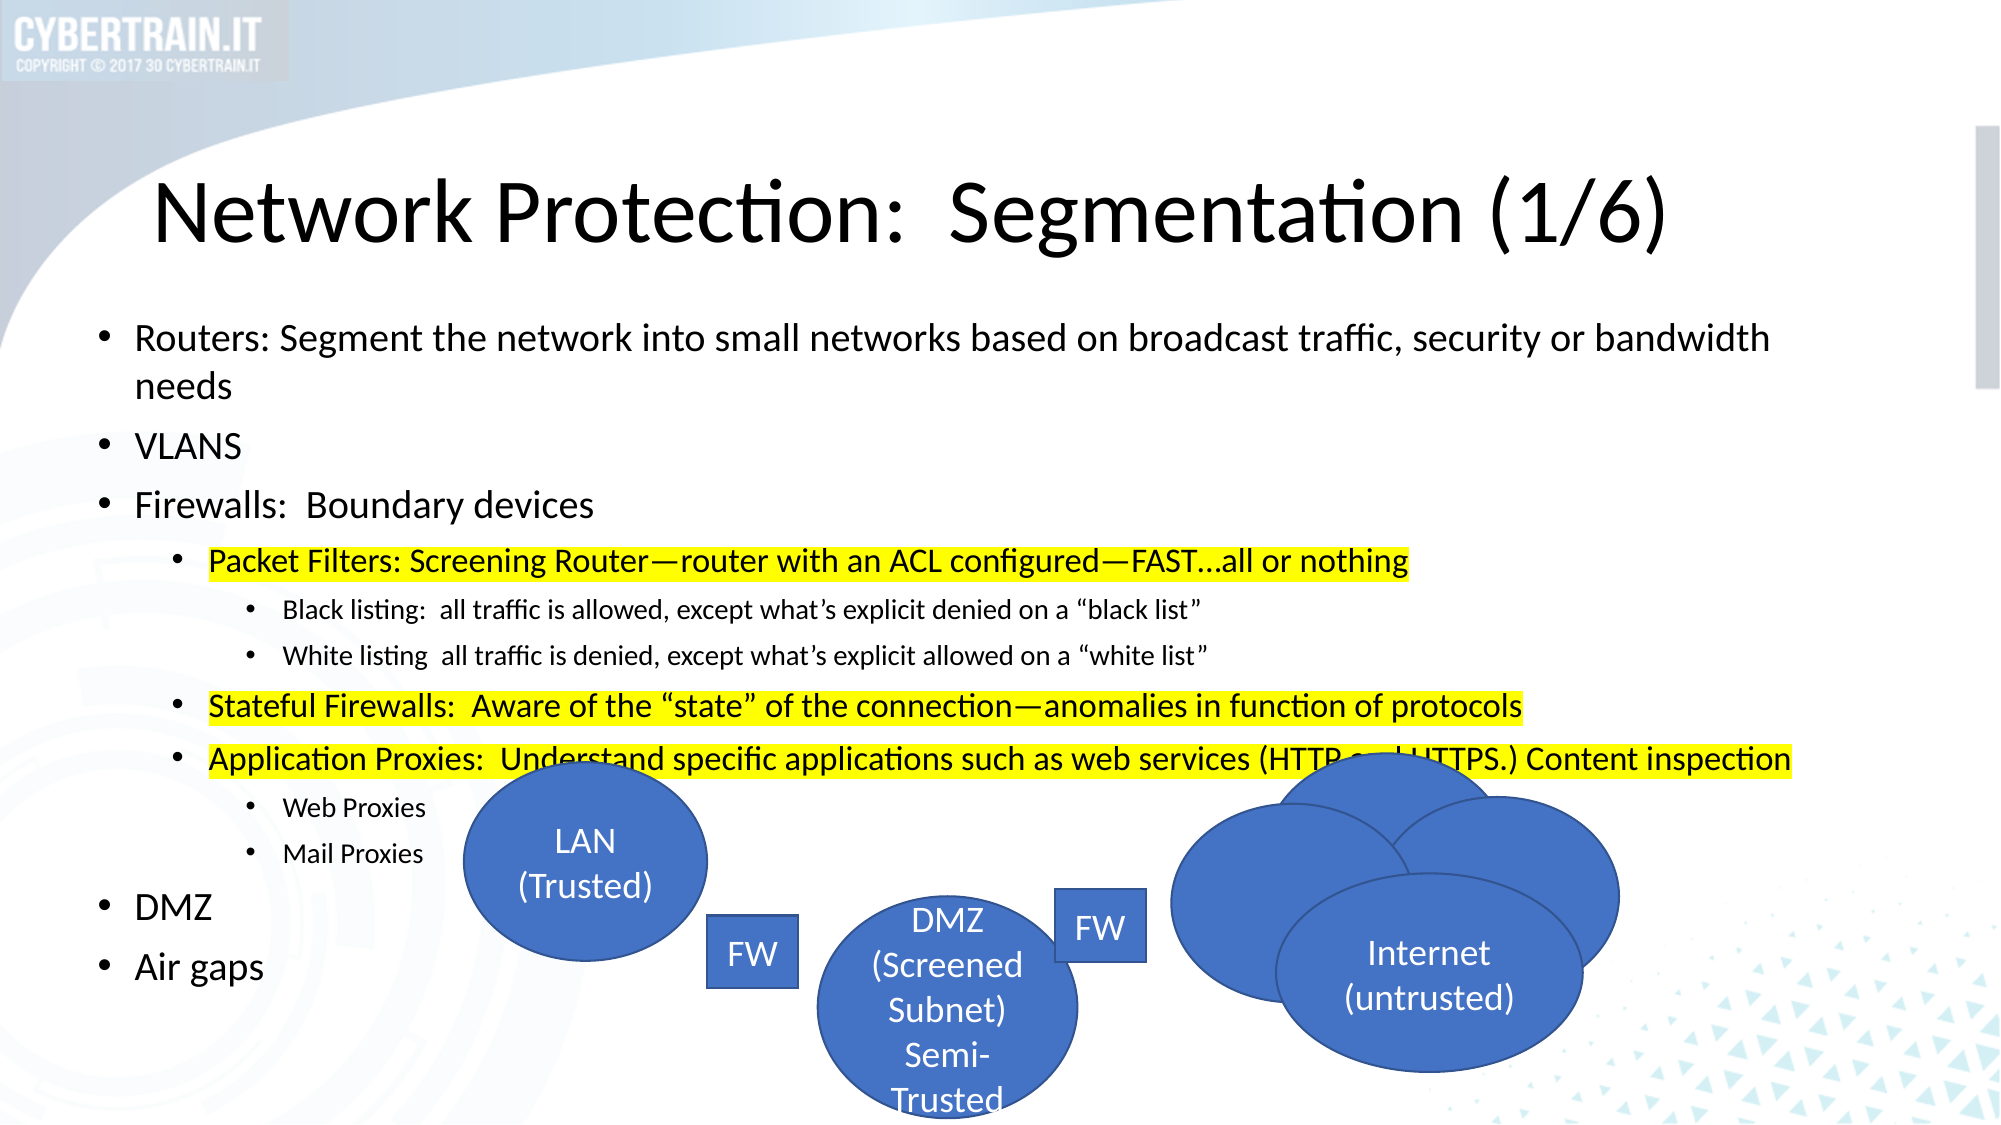

# Network Protection:  Segmentation (1/6)
Routers: Segment the network into small networks based on broadcast traffic, security or bandwidth needs
VLANS
Firewalls:  Boundary devices
Packet Filters: Screening Router—router with an ACL configured—FAST…all or nothing
Black listing:  all traffic is allowed, except what’s explicit denied on a “black list”
White listing  all traffic is denied, except what’s explicit allowed on a “white list”
Stateful Firewalls:  Aware of the “state” of the connection—anomalies in function of protocols
Application Proxies:  Understand specific applications such as web services (HTTP and HTTPS.) Content inspection
Web Proxies
Mail Proxies
DMZ
Air gaps

LAN (Trusted)

Internet (untrusted)
FW
DMZ (Screened Subnet)
Semi-Trusted
FW